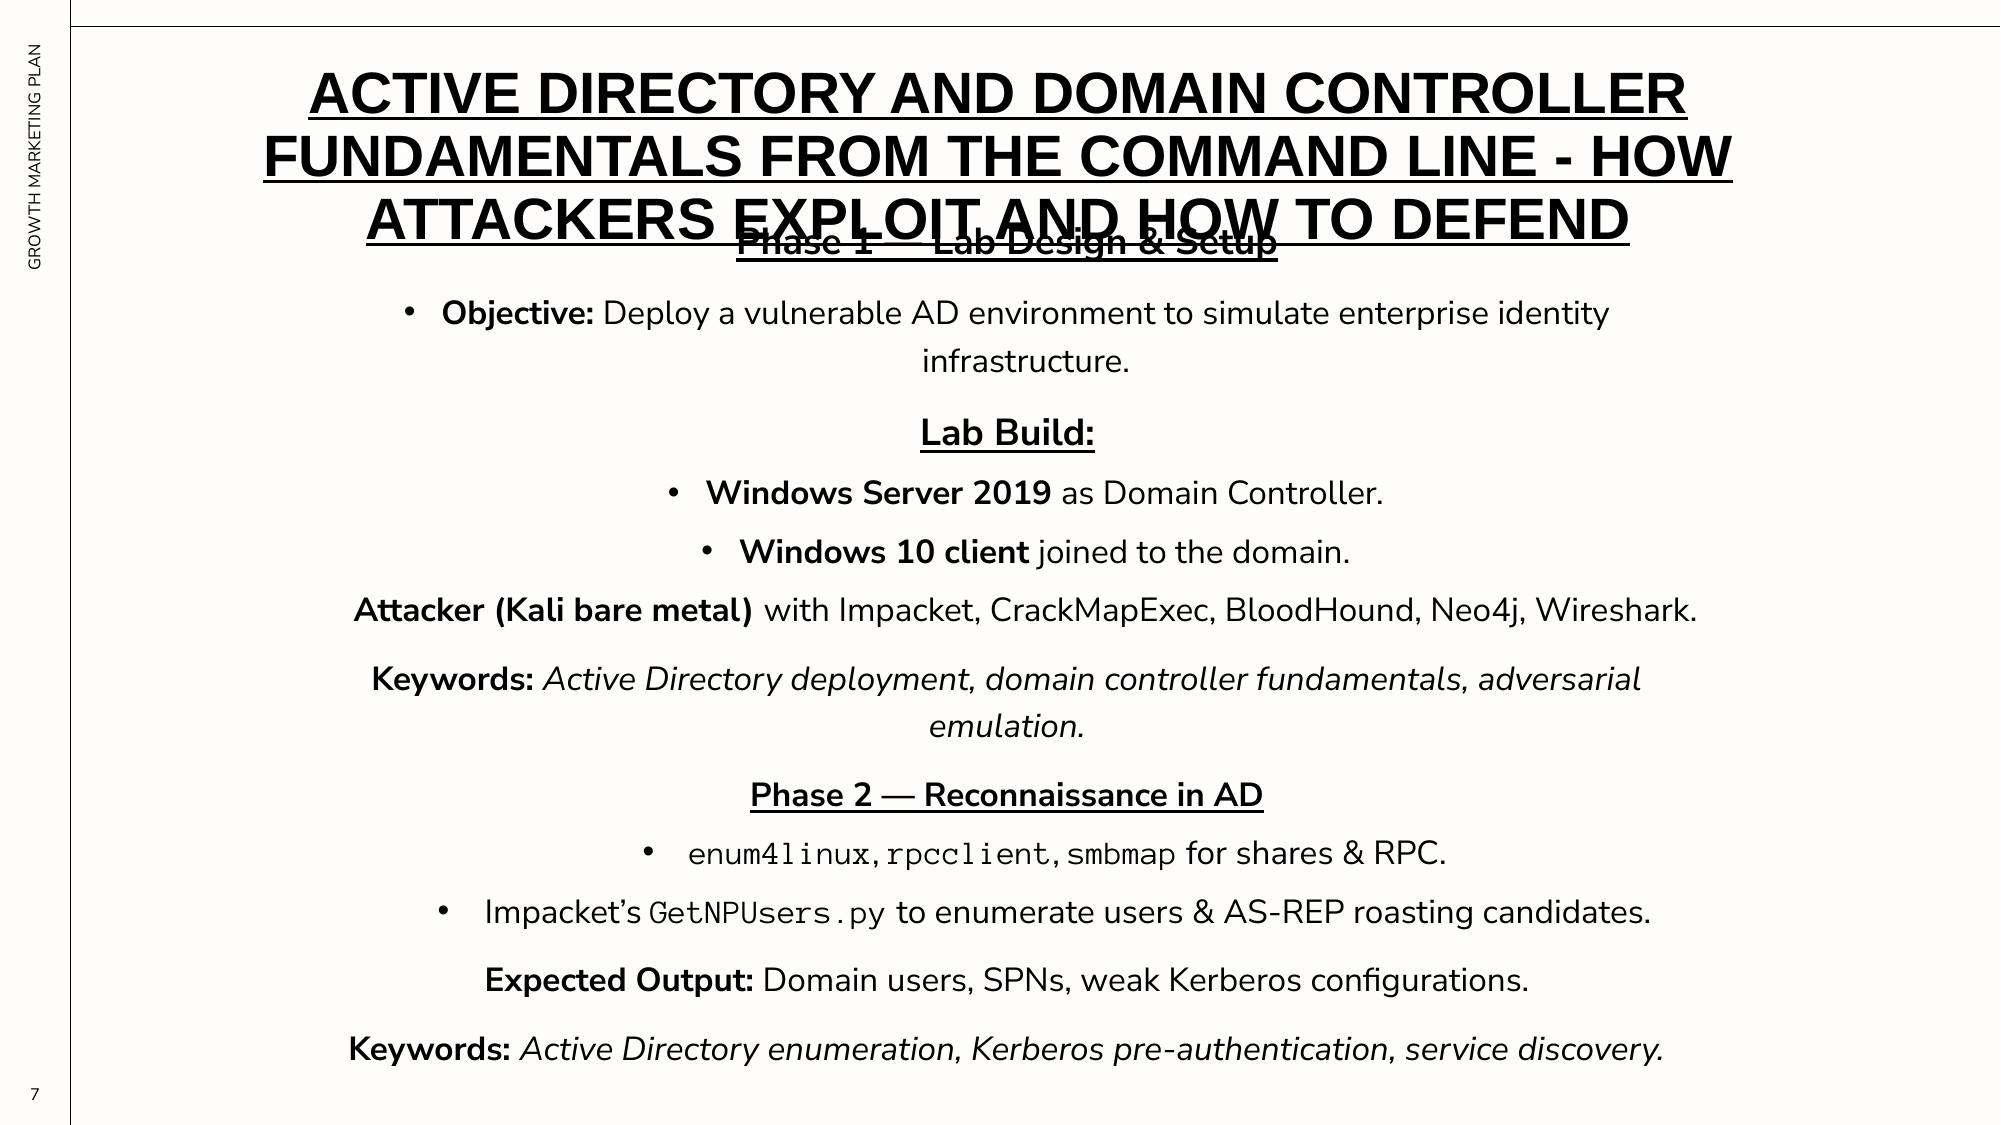

# Active Directory and Domain Controller Fundamentals from the Command Line - How Attackers Exploit and How to Defend
Phase 1 — Lab Design & Setup
Objective: Deploy a vulnerable AD environment to simulate enterprise identity infrastructure.
Lab Build:
Windows Server 2019 as Domain Controller.
Windows 10 client joined to the domain.
Attacker (Kali bare metal) with Impacket, CrackMapExec, BloodHound, Neo4j, Wireshark.
Keywords: Active Directory deployment, domain controller fundamentals, adversarial emulation.
Phase 2 — Reconnaissance in AD
enum4linux, rpcclient, smbmap for shares & RPC.
Impacket’s GetNPUsers.py to enumerate users & AS-REP roasting candidates.
Expected Output: Domain users, SPNs, weak Kerberos configurations.
Keywords: Active Directory enumeration, Kerberos pre-authentication, service discovery.
GROWTH MARKETING PLAN
7